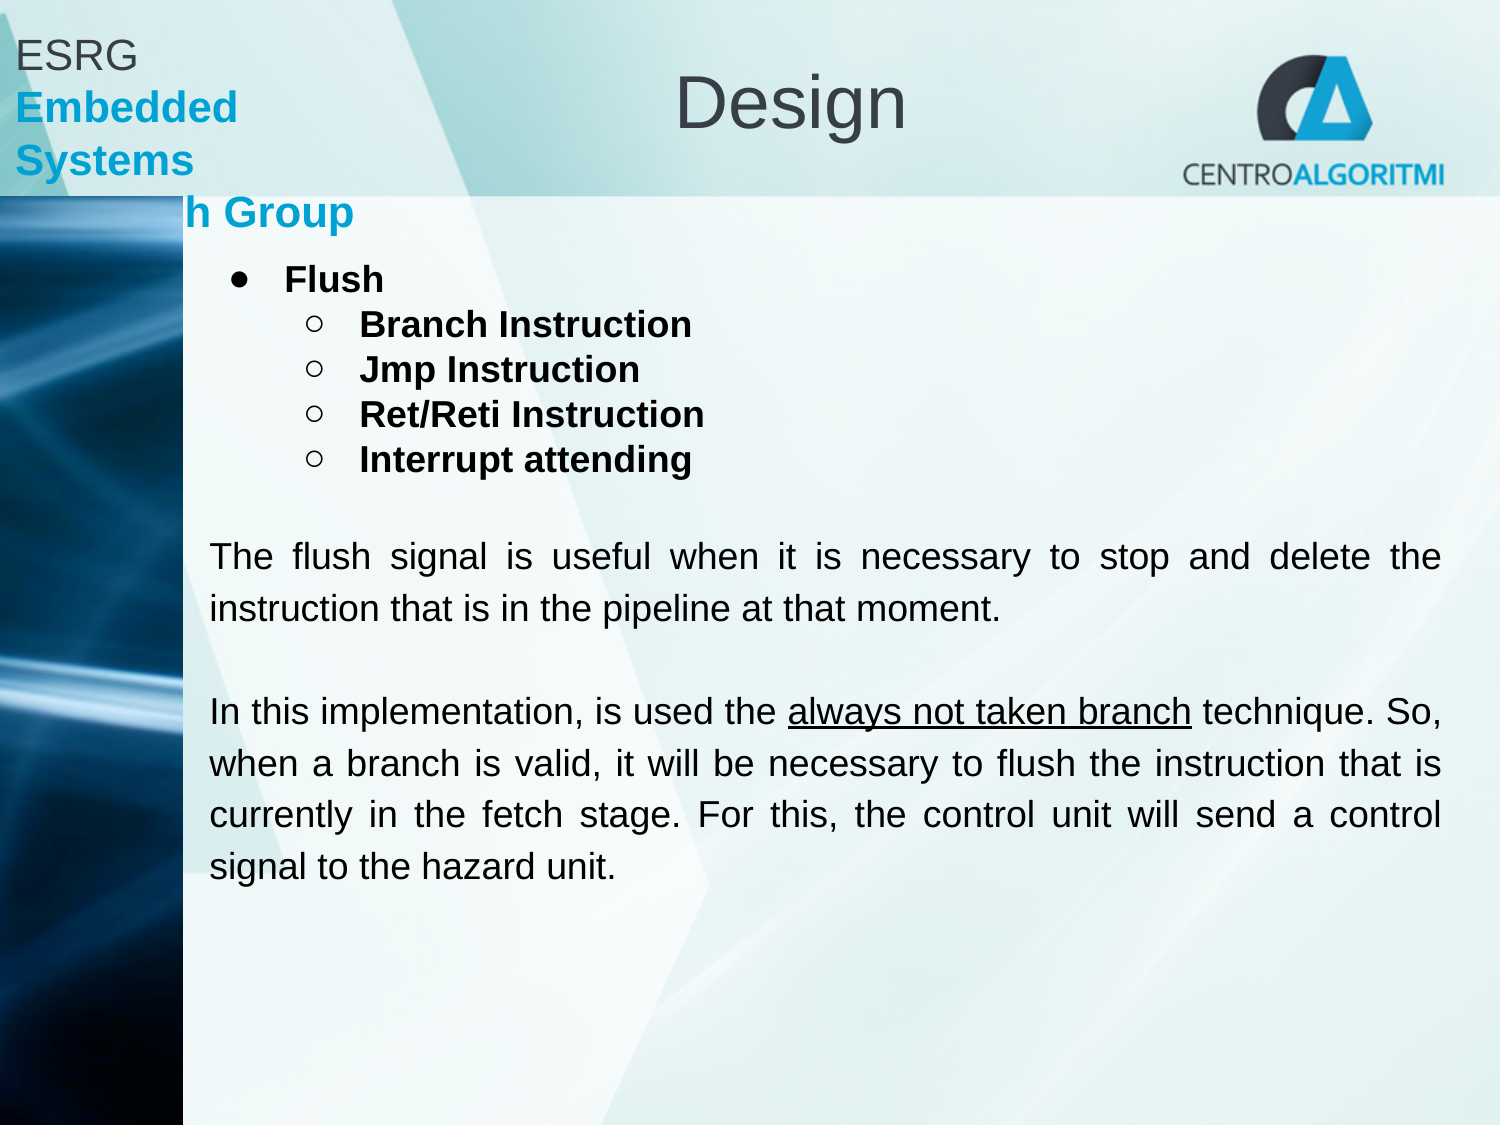

Design
Flush
Branch Instruction
Jmp Instruction
Ret/Reti Instruction
Interrupt attending

The flush signal is useful when it is necessary to stop and delete the instruction that is in the pipeline at that moment.

In this implementation, is used the always not taken branch technique. So, when a branch is valid, it will be necessary to flush the instruction that is currently in the fetch stage. For this, the control unit will send a control signal to the hazard unit.